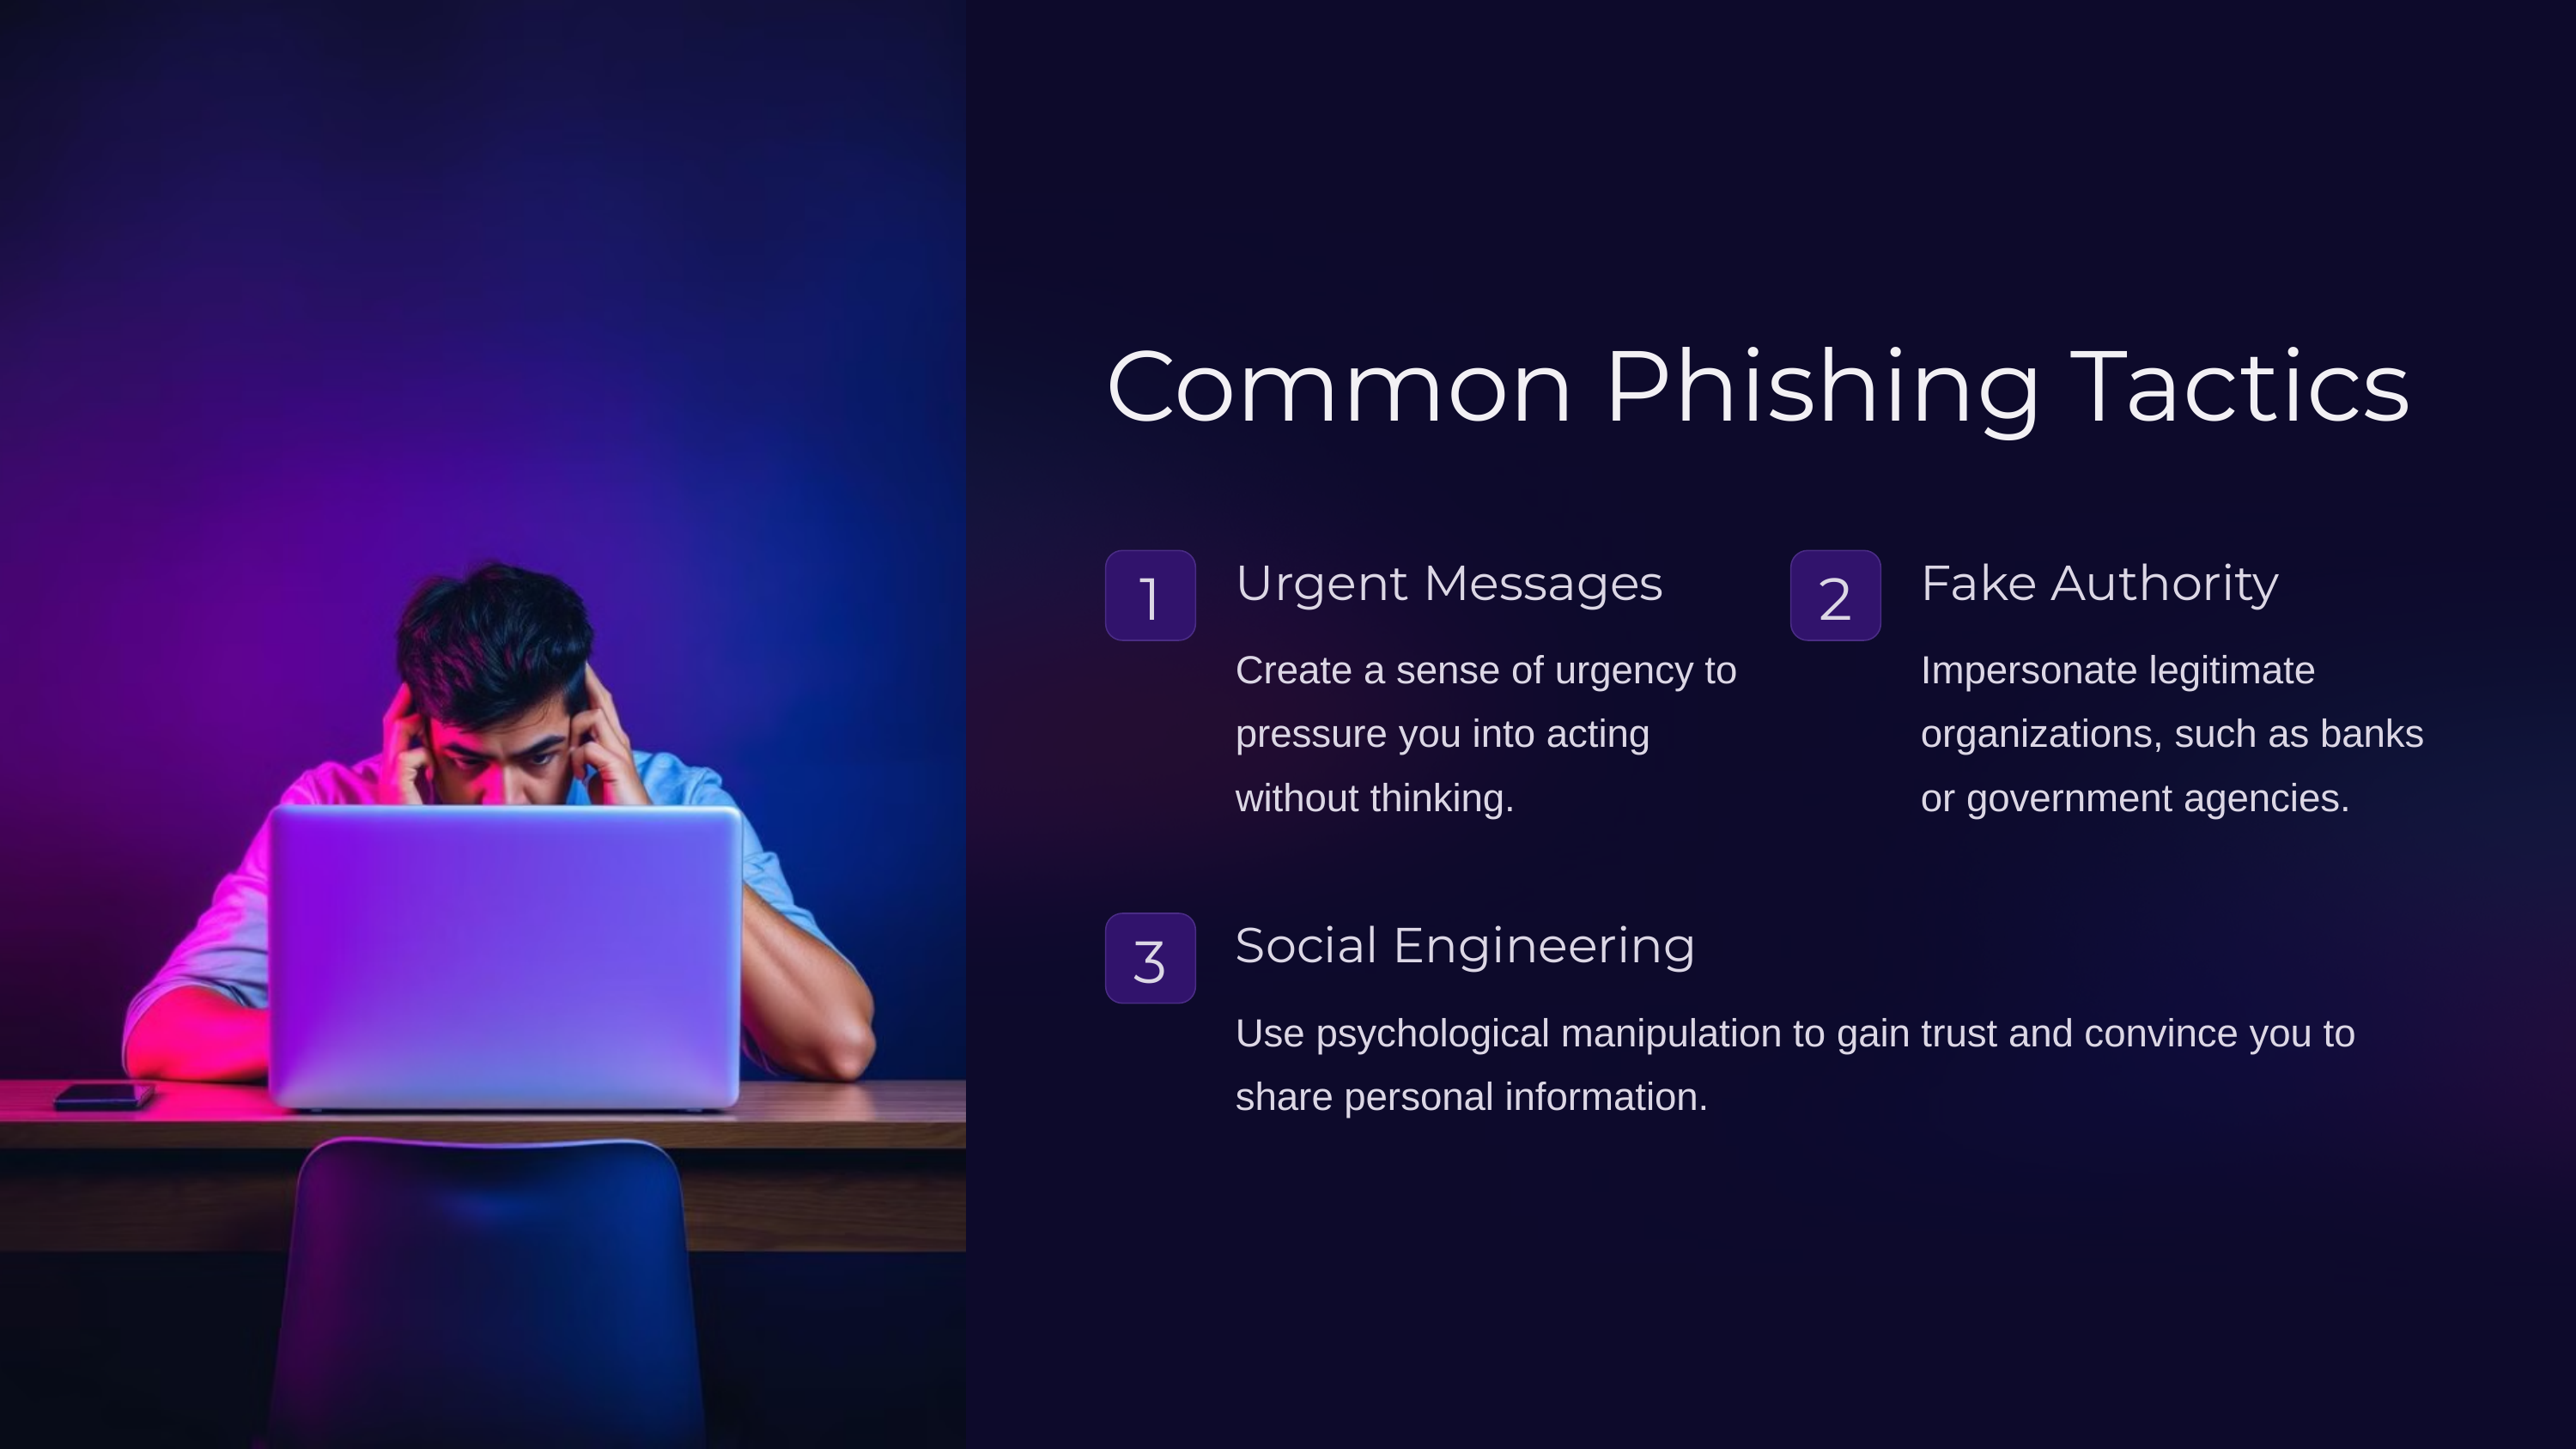

Common Phishing Tactics

Urgent Messages

Fake Authority

1

2

Create a sense of urgency to pressure you into acting without thinking.

Impersonate legitimate organizations, such as banks or government agencies.

Social Engineering

3

Use psychological manipulation to gain trust and convince you to share personal information.